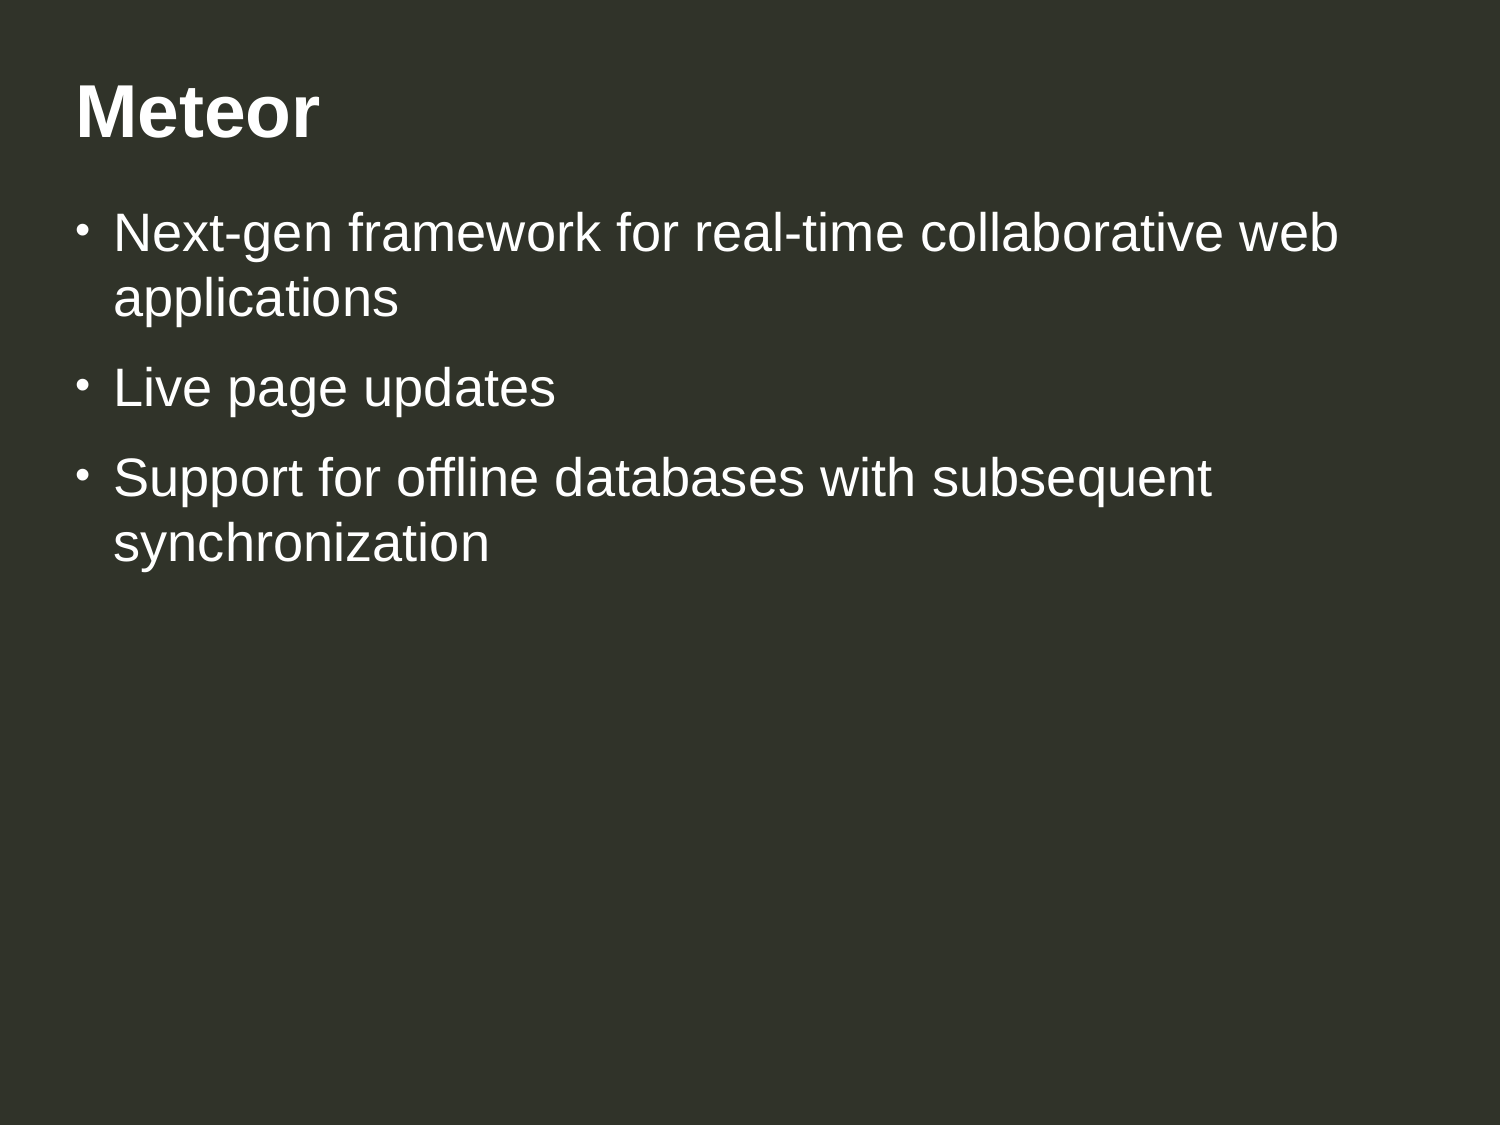

Meteor
Next-gen framework for real-time collaborative web applications
Live page updates
Support for offline databases with subsequent synchronization